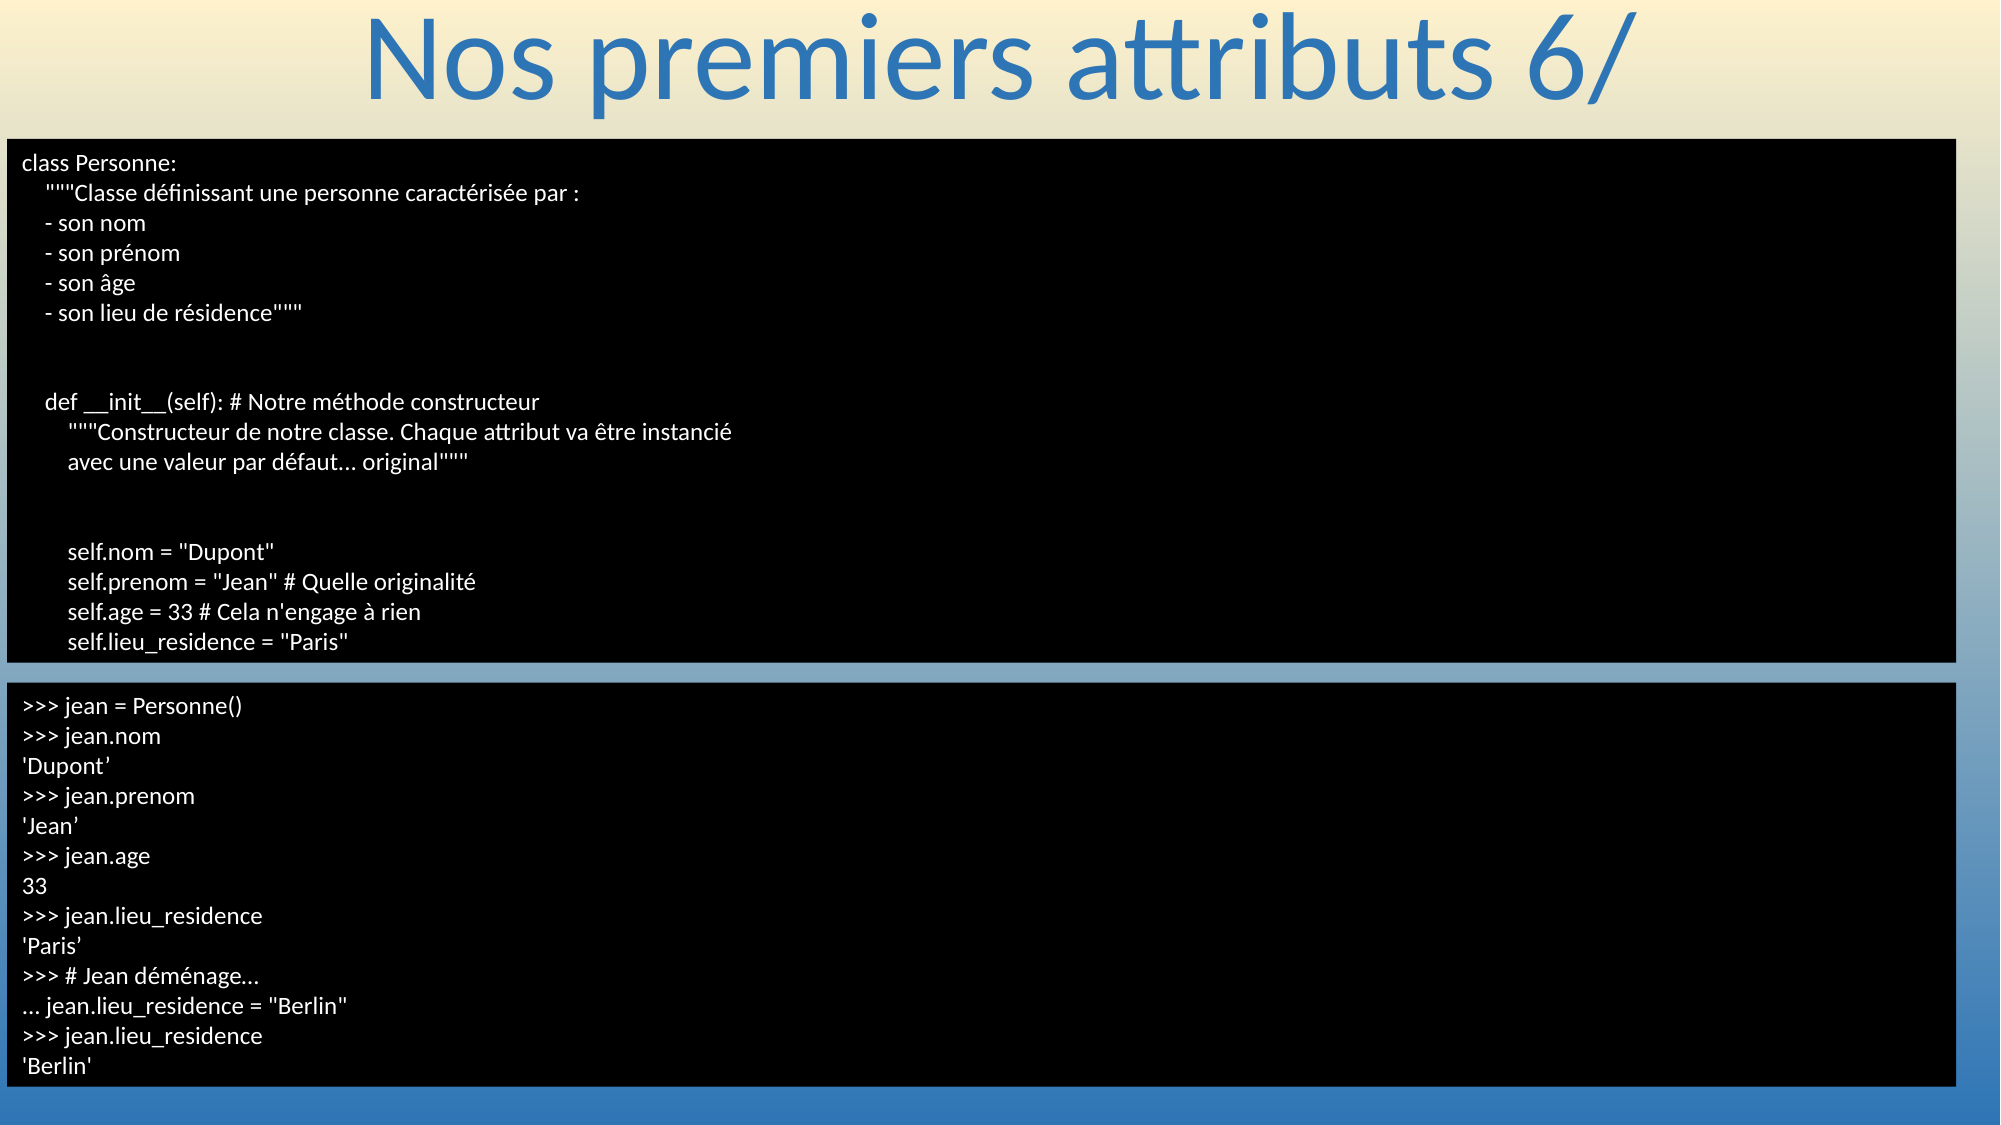

# Nos premiers attributs 6/
class Personne:
    """Classe définissant une personne caractérisée par :
    - son nom
    - son prénom
    - son âge
    - son lieu de résidence"""

    def __init__(self): # Notre méthode constructeur
        """Constructeur de notre classe. Chaque attribut va être instancié
        avec une valeur par défaut... original"""

        self.nom = "Dupont"
        self.prenom = "Jean" # Quelle originalité
        self.age = 33 # Cela n'engage à rien
        self.lieu_residence = "Paris"
>>> jean = Personne()
>>> jean.nom
'Dupont’
>>> jean.prenom
'Jean’
>>> jean.age
33
>>> jean.lieu_residence
'Paris’
>>> # Jean déménage…
... jean.lieu_residence = "Berlin"
>>> jean.lieu_residence
'Berlin'

218